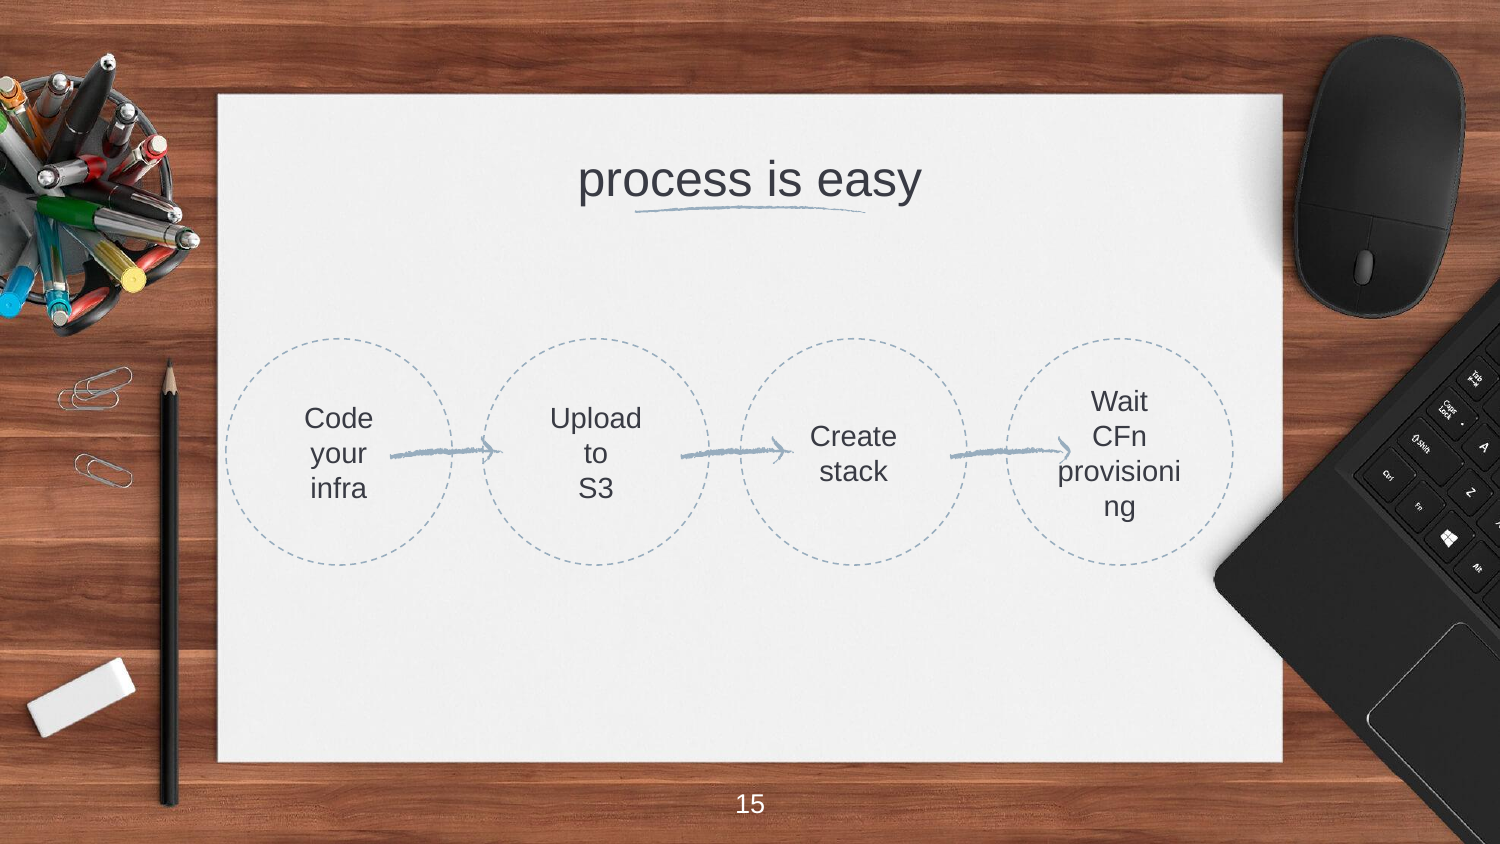

# process is easy
Code
your
infra
Upload
to
S3
Create stack
Wait
CFn provisioning

15